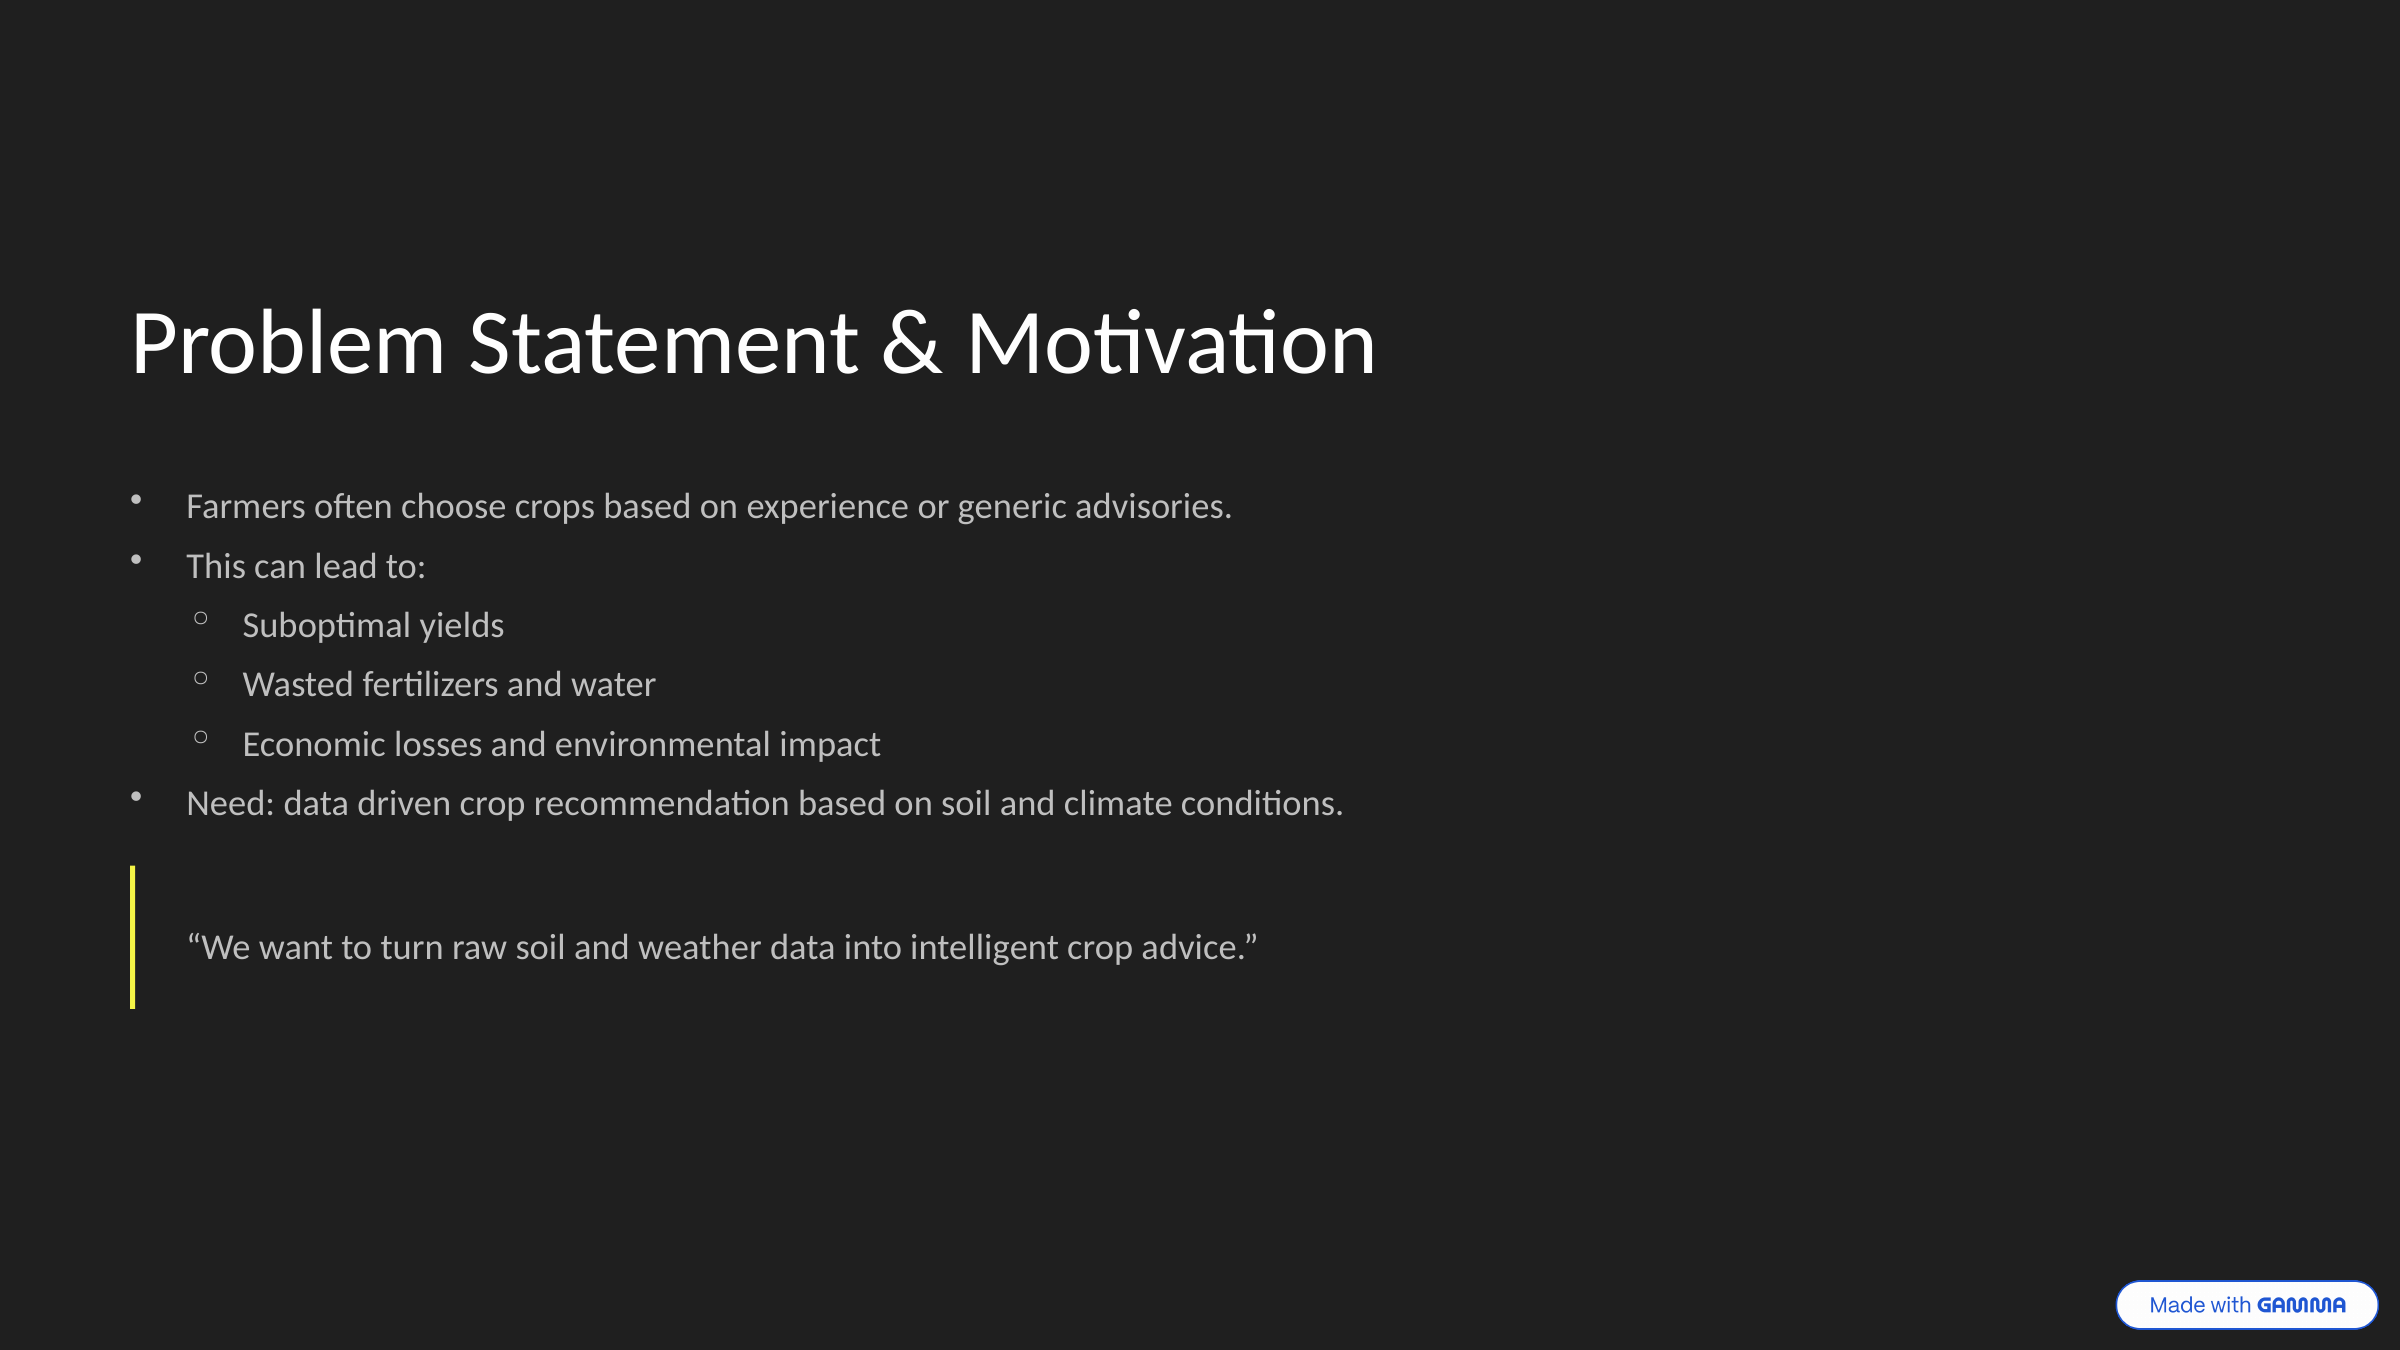

Problem Statement & Motivation
Farmers often choose crops based on experience or generic advisories.
This can lead to:
Suboptimal yields
Wasted fertilizers and water
Economic losses and environmental impact
Need: data driven crop recommendation based on soil and climate conditions.

“We want to turn raw soil and weather data into intelligent crop advice.”